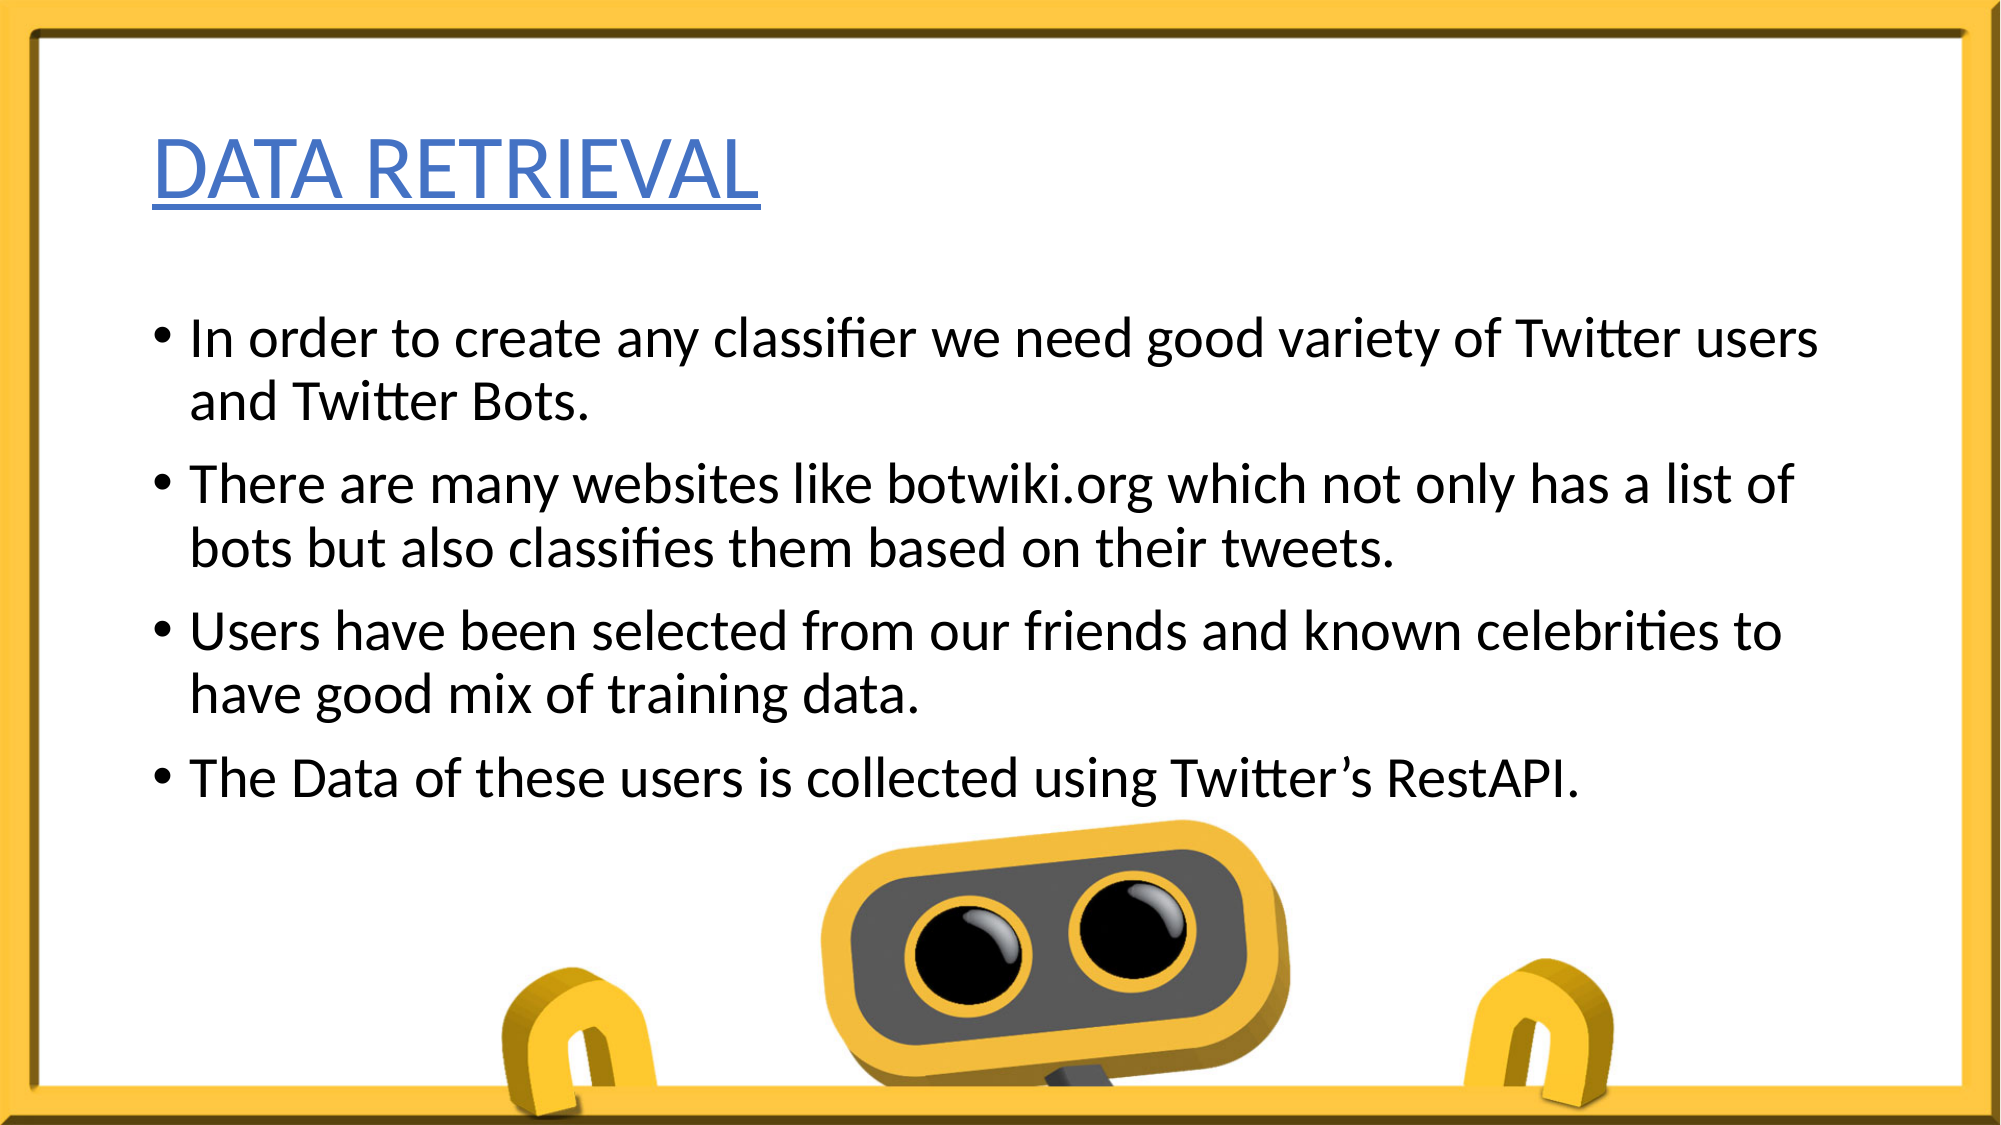

# DATA RETRIEVAL
In order to create any classifier we need good variety of Twitter users and Twitter Bots.
There are many websites like botwiki.org which not only has a list of bots but also classifies them based on their tweets.
Users have been selected from our friends and known celebrities to have good mix of training data.
The Data of these users is collected using Twitter’s RestAPI.